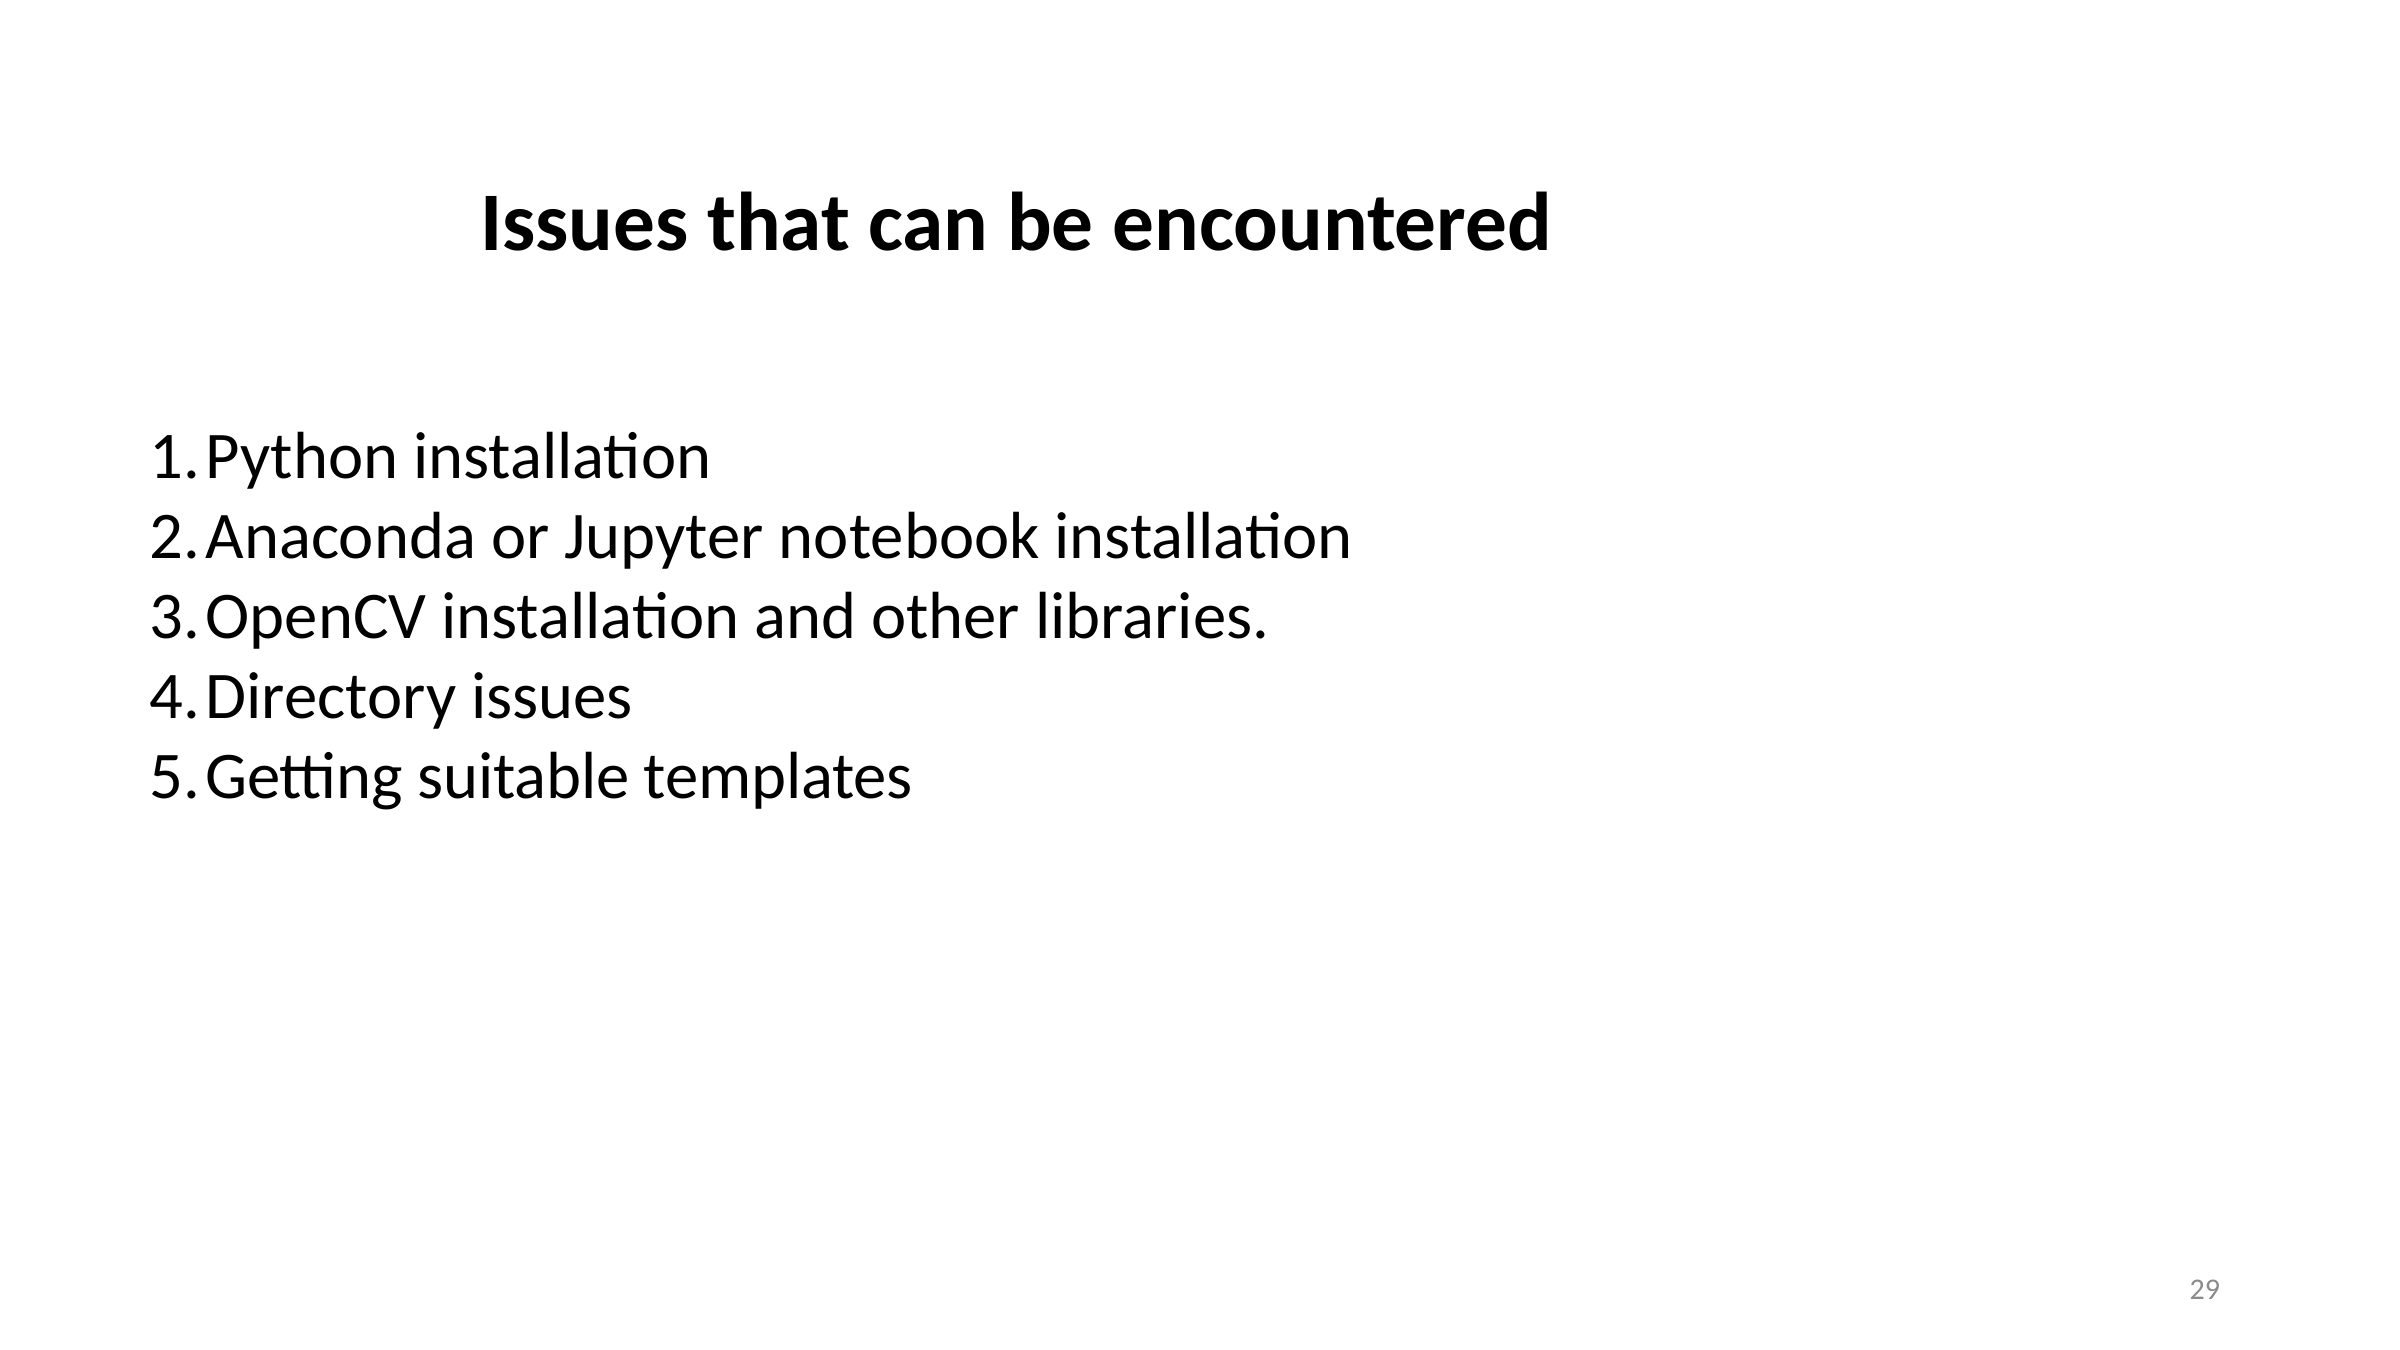

Issues that can be encountered

Python installation
Anaconda or Jupyter notebook installation
OpenCV installation and other libraries.
Directory issues
Getting suitable templates

29